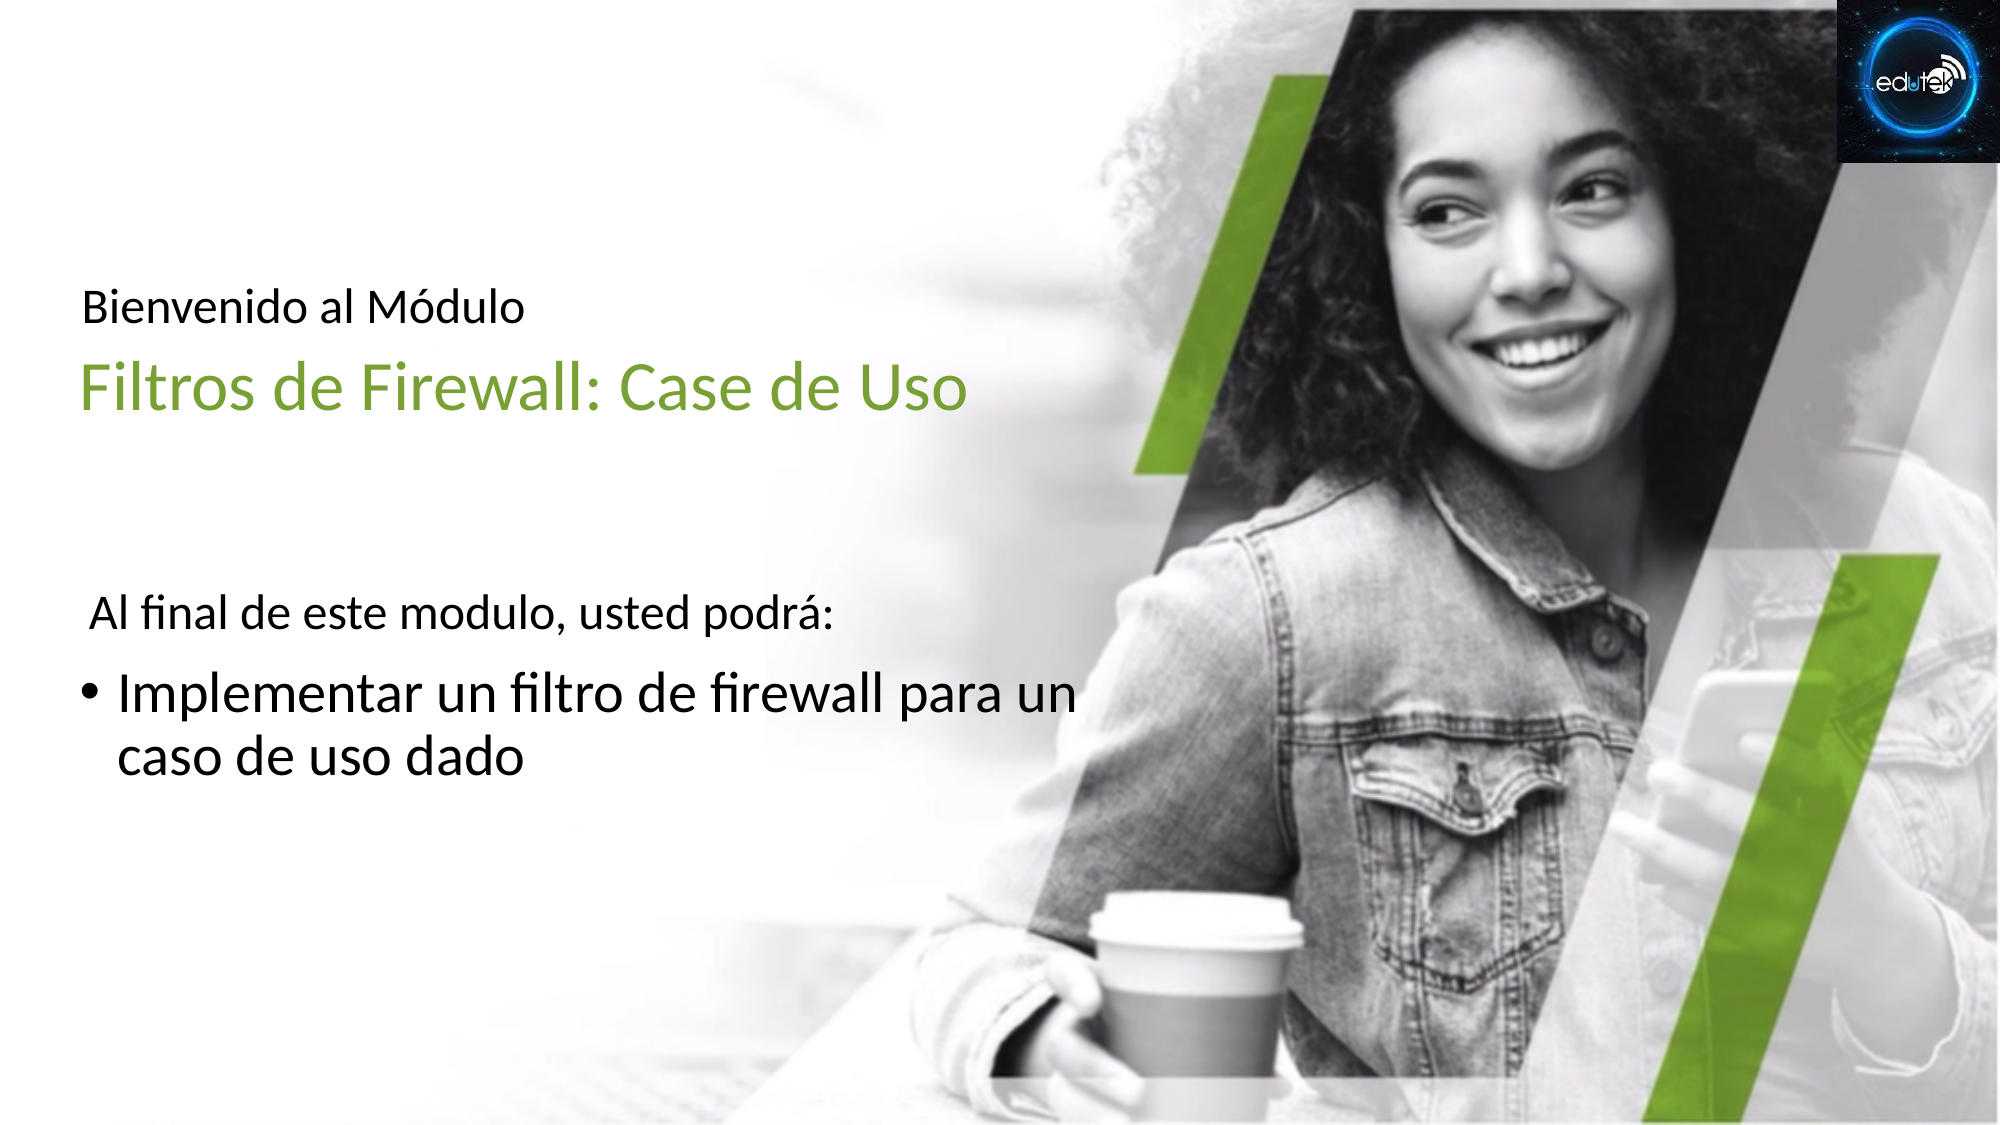

# Filtros de Firewall: Case de Uso
Implementar un filtro de firewall para un caso de uso dado